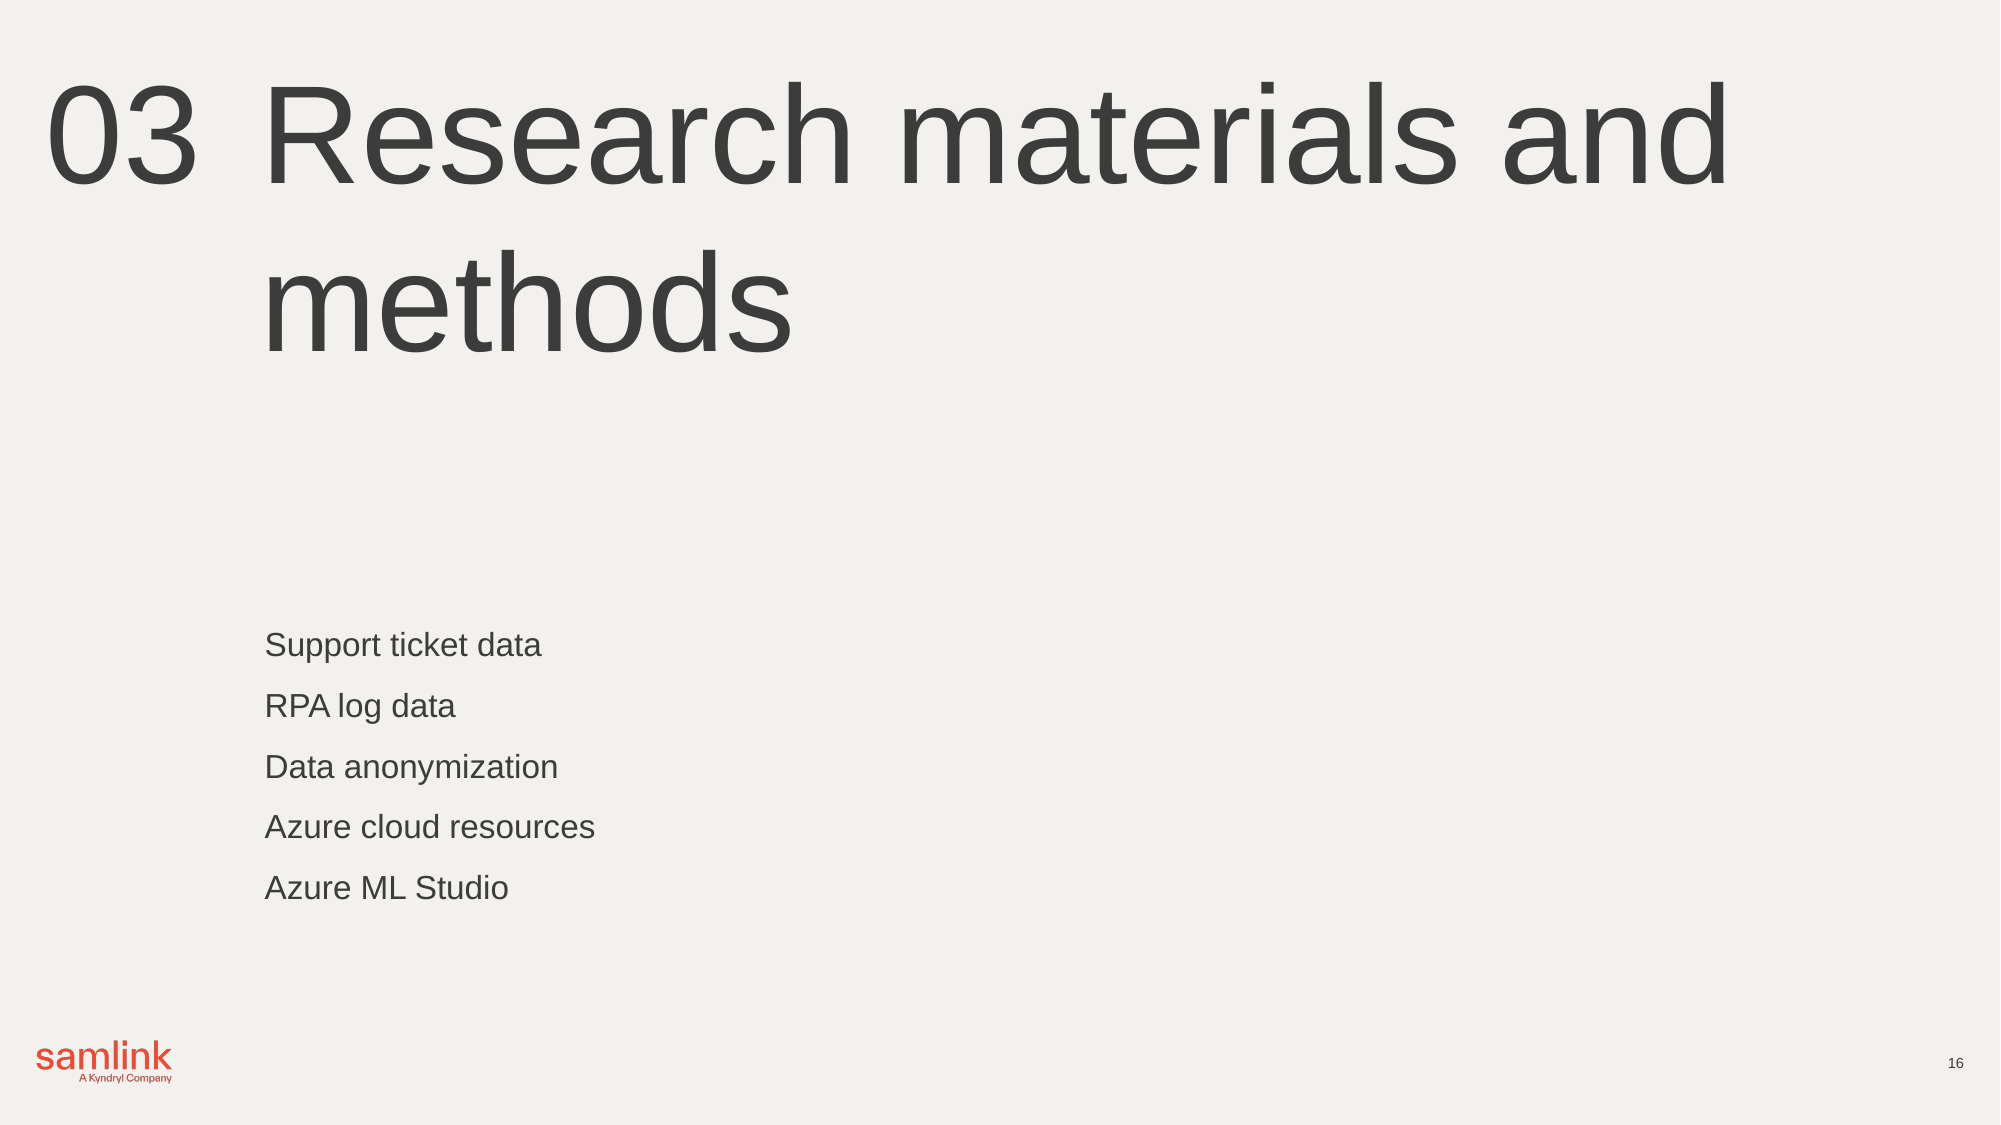

03

Research materials and methods
Support ticket data
RPA log data
Data anonymization
Azure cloud resources
Azure ML Studio

16